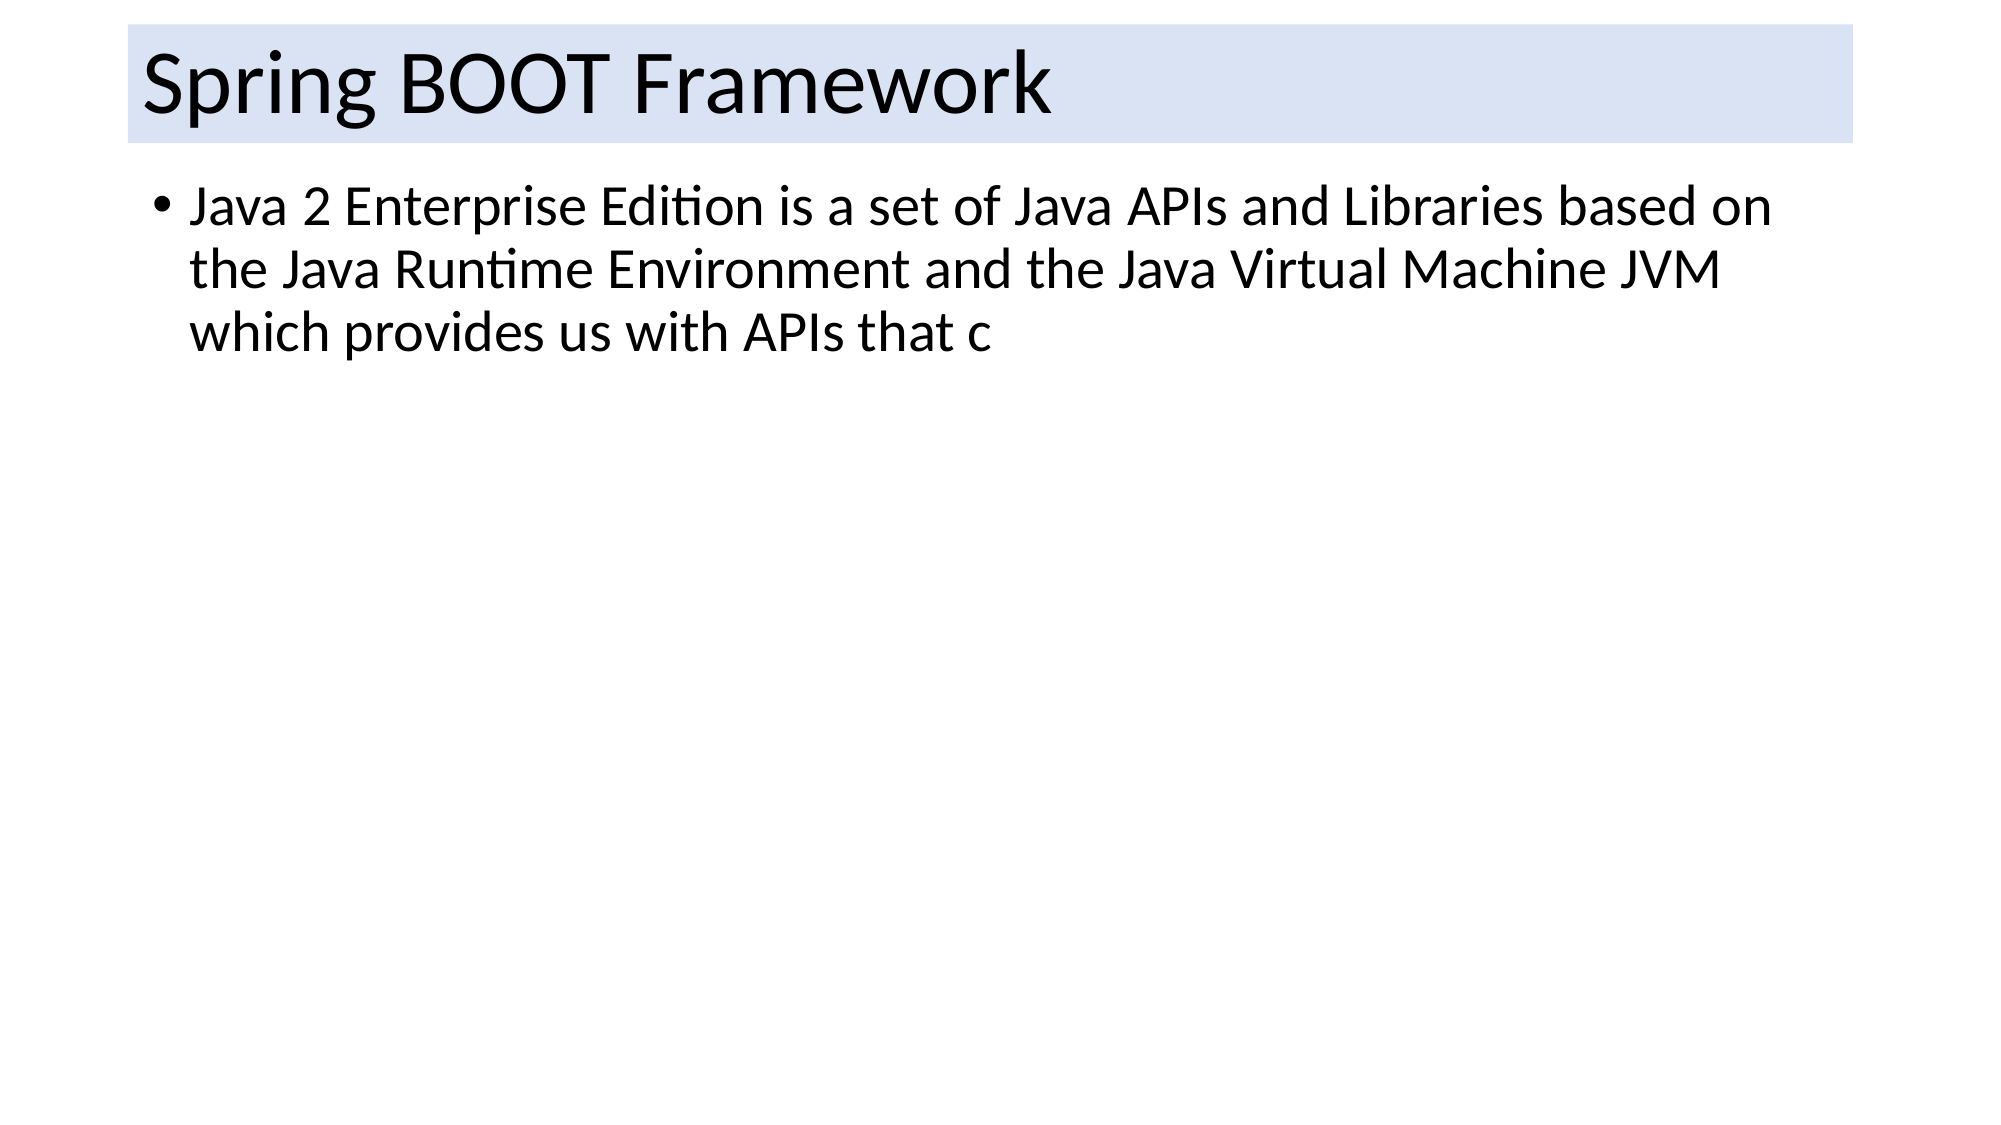

# Spring BOOT Framework
Java 2 Enterprise Edition is a set of Java APIs and Libraries based on the Java Runtime Environment and the Java Virtual Machine JVM which provides us with APIs that c